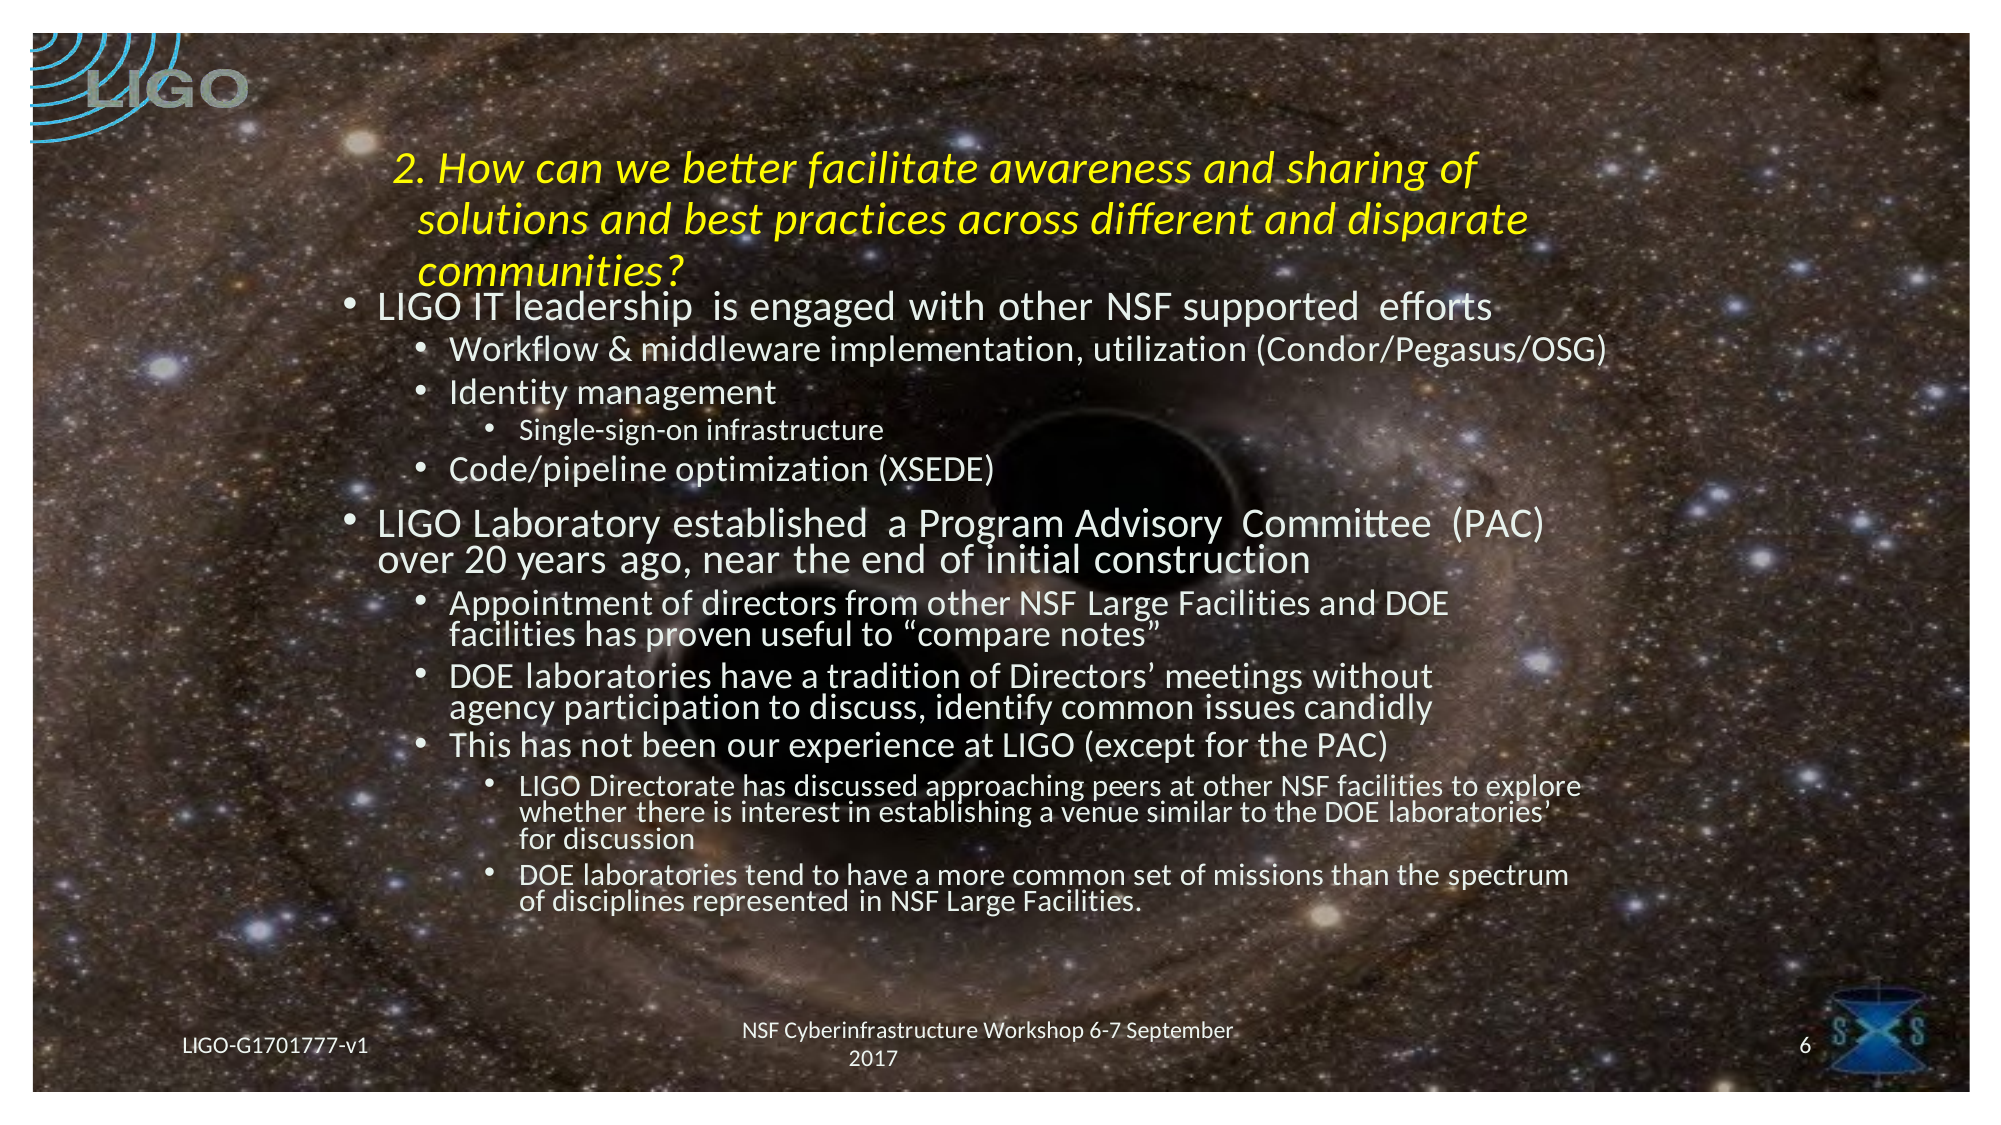

2. How can we better facilitate awareness and sharing of solutions and best practices across different and disparate communities?
LIGO IT leadership  is engaged with other NSF supported  efforts
Workflow & middleware implementation, utilization (Condor/Pegasus/OSG)
Identity management
Single-sign-on infrastructure
Code/pipeline optimization (XSEDE)
LIGO Laboratory established  a Program Advisory  Committee  (PAC) over 20 years ago, near the end of initial construction
Appointment of directors from other NSF Large Facilities and DOE facilities has proven useful to “compare notes”
DOE laboratories have a tradition of Directors’ meetings without agency participation to discuss, identify common issues candidly
This has not been our experience at LIGO (except for the PAC)
LIGO Directorate has discussed approaching peers at other NSF facilities to explore whether there is interest in establishing a venue similar to the DOE laboratories’ for discussion
DOE laboratories tend to have a more common set of missions than the spectrum of disciplines represented in NSF Large Facilities.
NSF Cyberinfrastructure Workshop 6-7 September 2017
LIGO-G1701777-v1
6